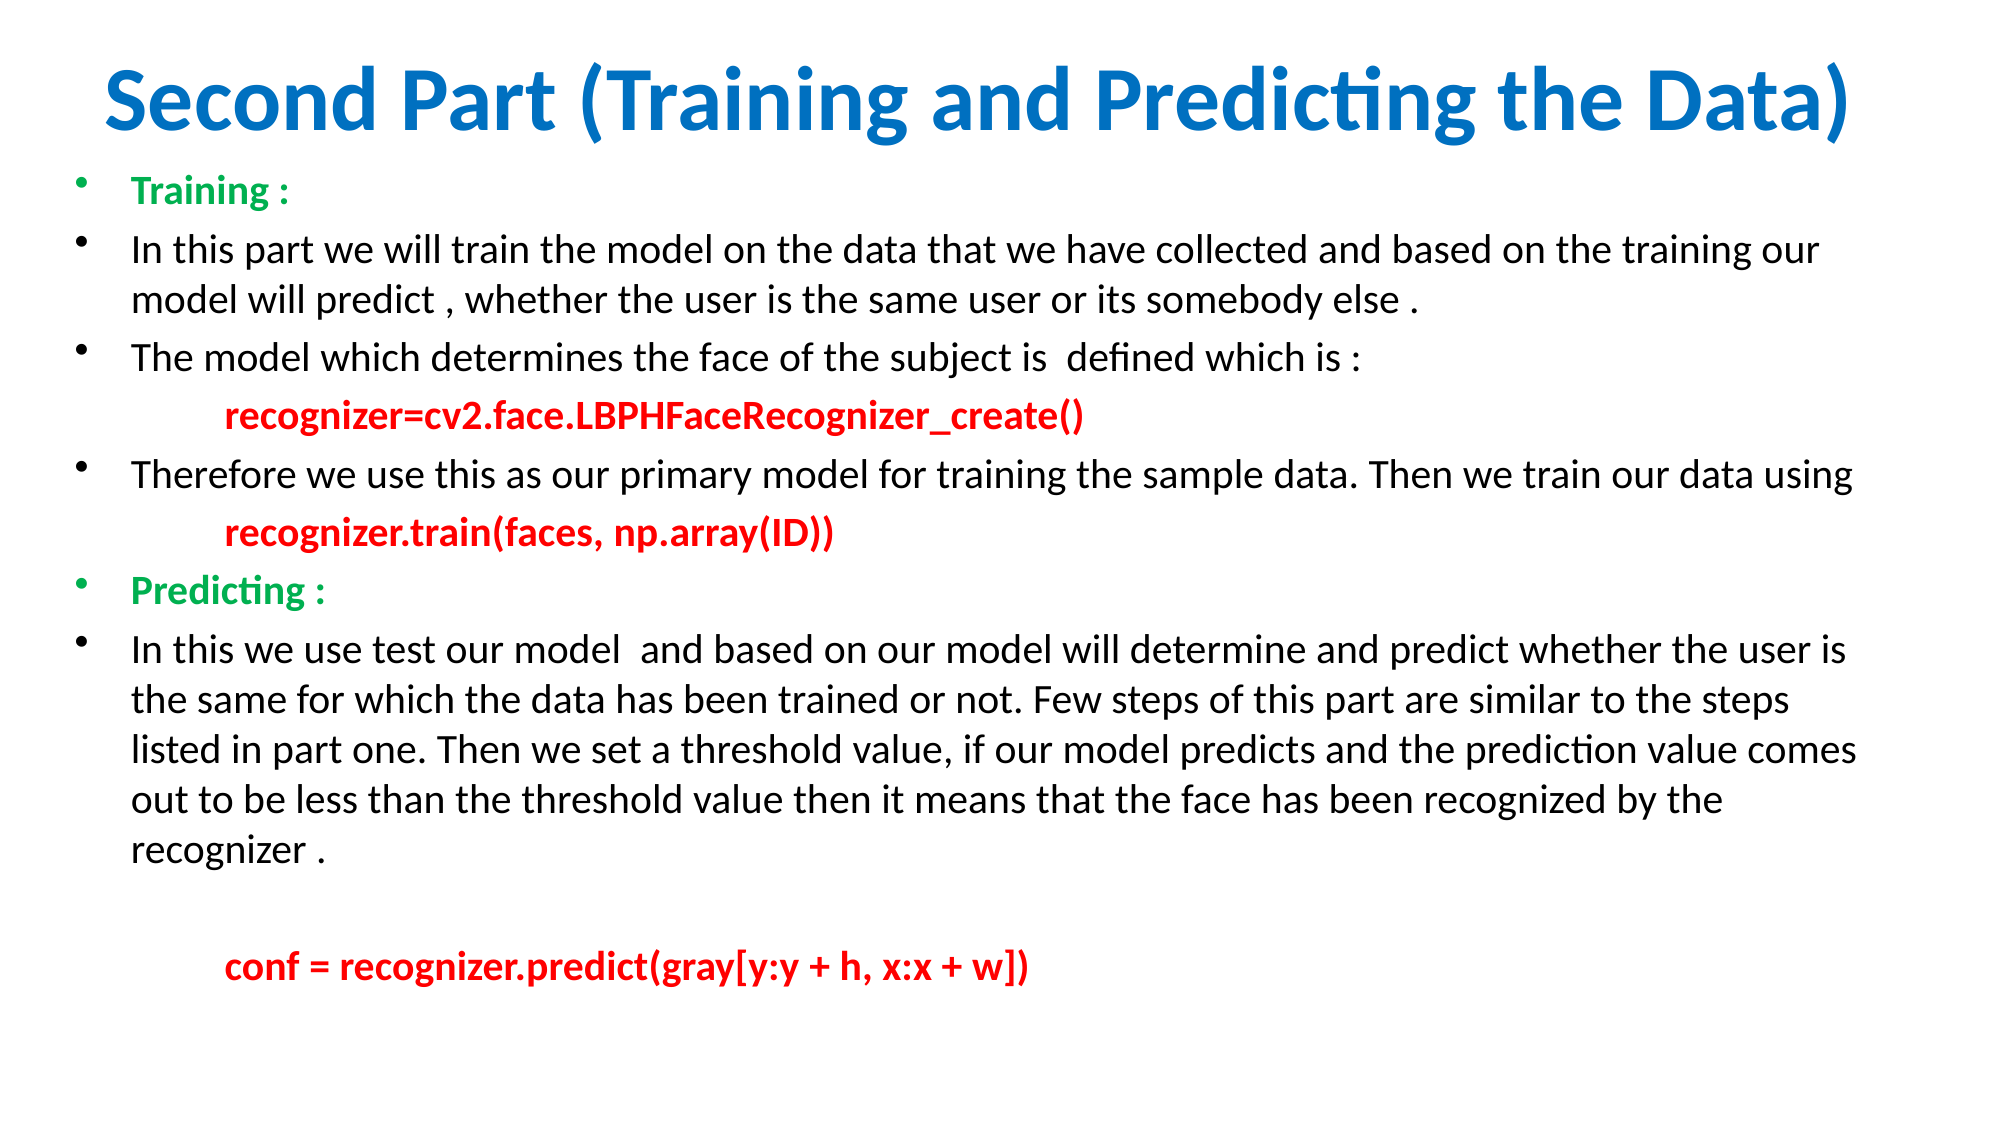

# Second Part (Training and Predicting the Data)
Training :
In this part we will train the model on the data that we have collected and based on the training our model will predict , whether the user is the same user or its somebody else .
The model which determines the face of the subject is  defined which is :
	recognizer=cv2.face.LBPHFaceRecognizer_create()
Therefore we use this as our primary model for training the sample data. Then we train our data using
	recognizer.train(faces, np.array(ID))
Predicting :
In this we use test our model  and based on our model will determine and predict whether the user is the same for which the data has been trained or not. Few steps of this part are similar to the steps listed in part one. Then we set a threshold value, if our model predicts and the prediction value comes out to be less than the threshold value then it means that the face has been recognized by the recognizer .

	conf = recognizer.predict(gray[y:y + h, x:x + w])